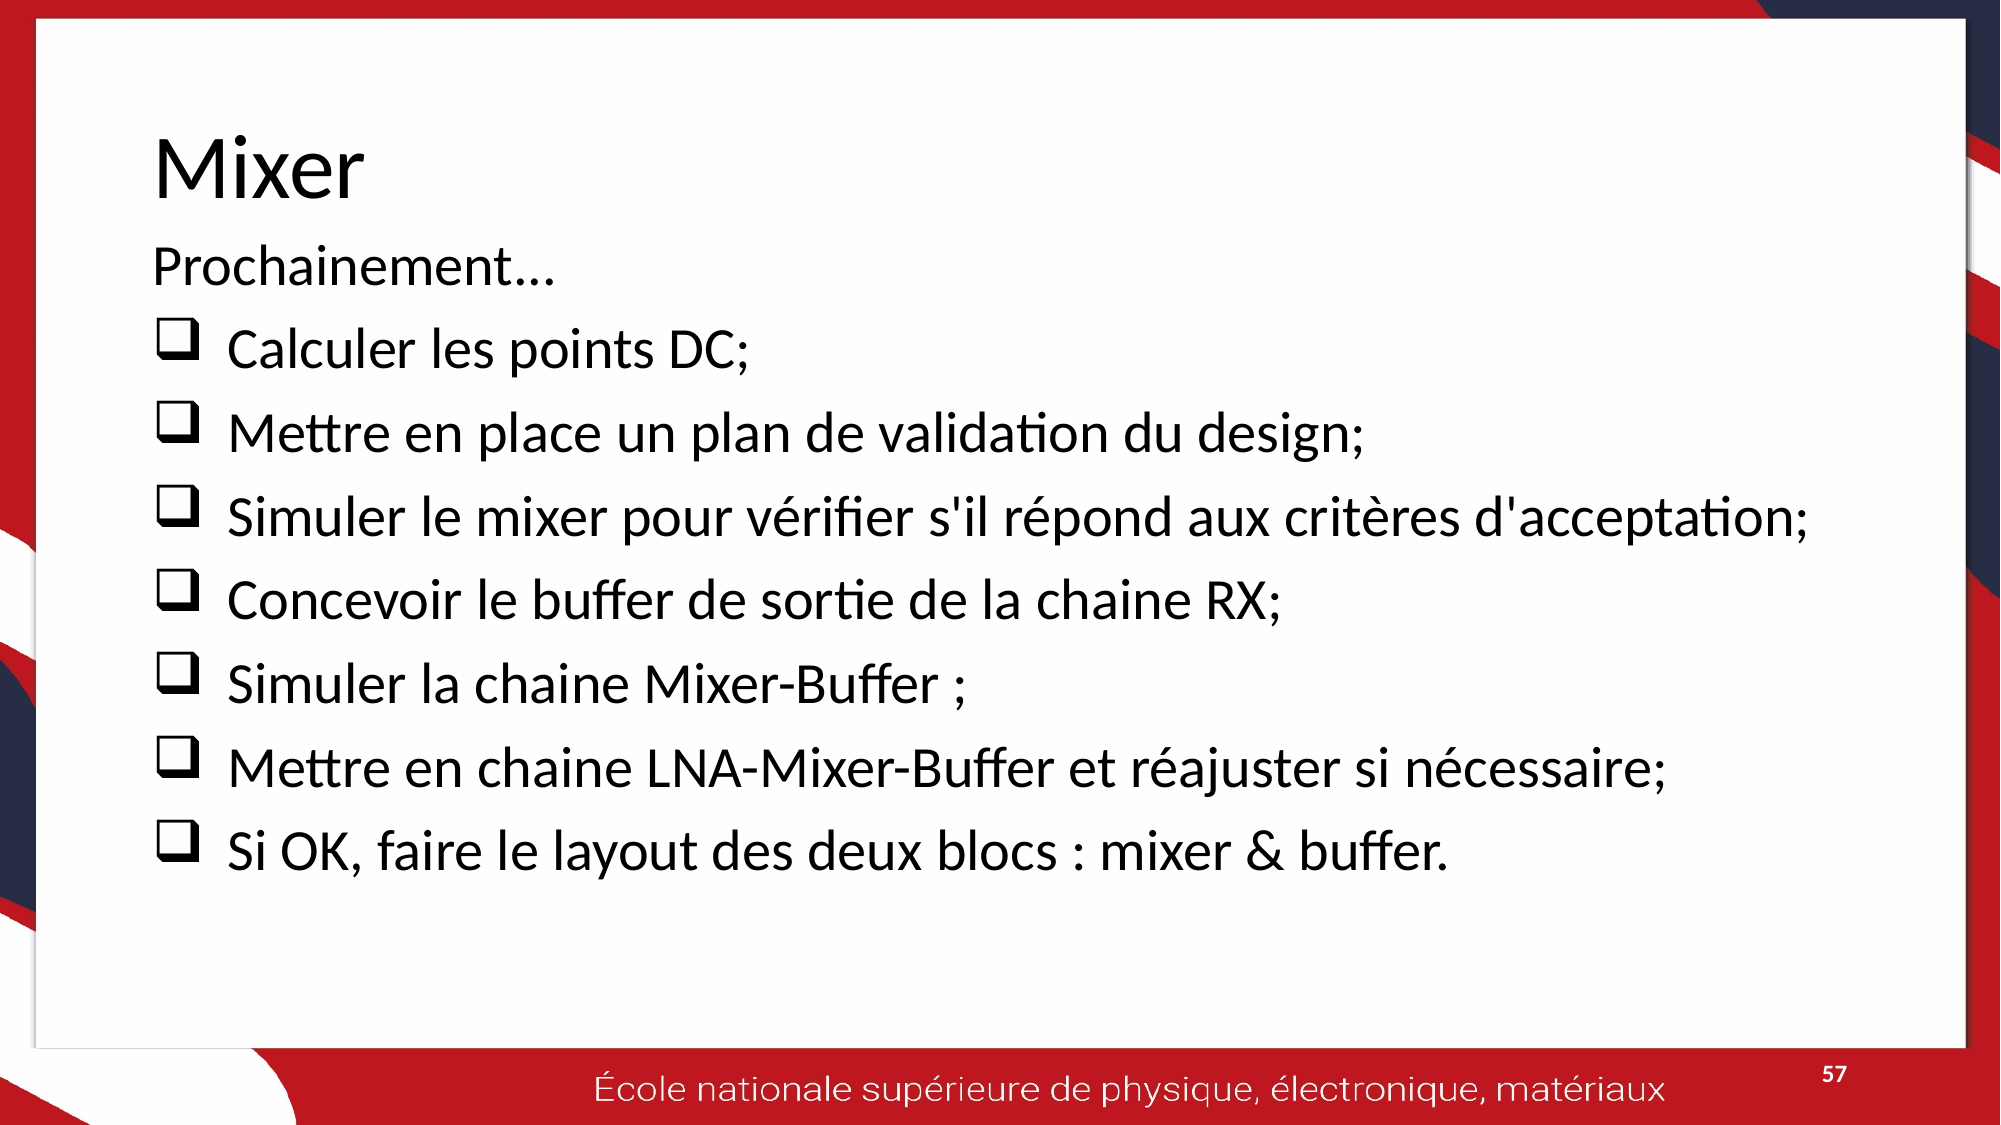

# Mixer
Prochainement...
Calculer les points DC;
Mettre en place un plan de validation du design;
Simuler le mixer pour vérifier s'il répond aux critères d'acceptation;
Concevoir le buffer de sortie de la chaine RX;
Simuler la chaine Mixer-Buffer ;
Mettre en chaine LNA-Mixer-Buffer et réajuster si nécessaire;
Si OK, faire le layout des deux blocs : mixer & buffer.

57